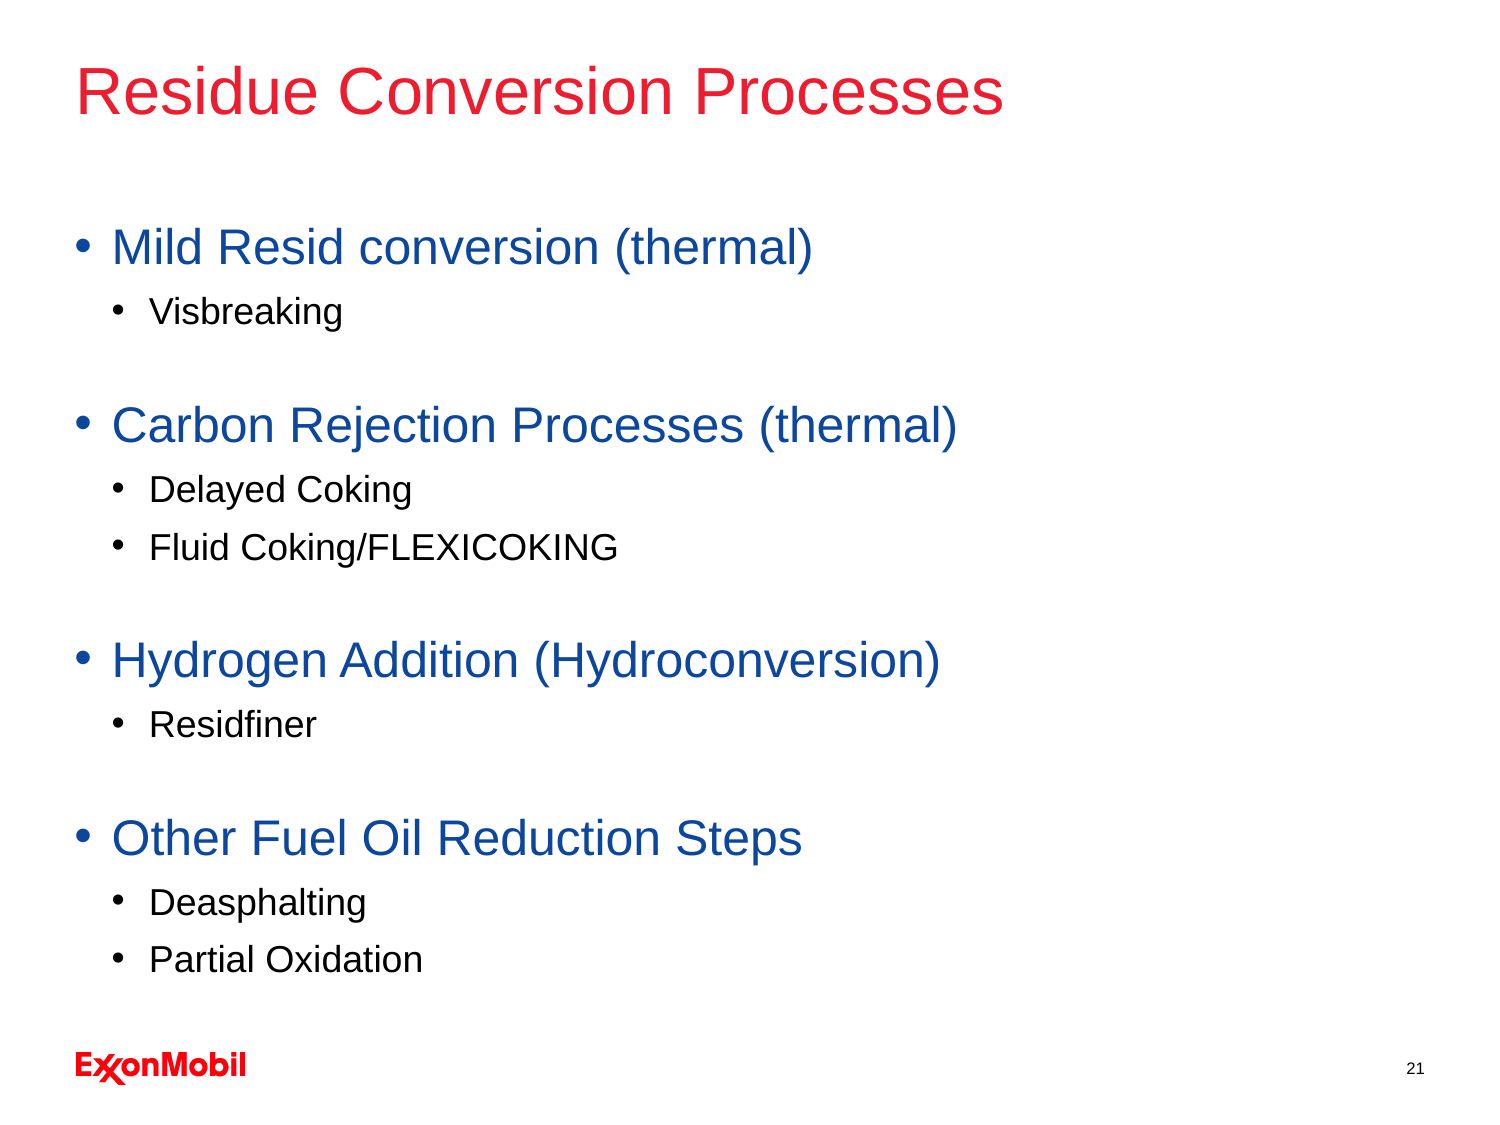

# Residue Conversion Processes
Mild Resid conversion (thermal)
Visbreaking

Carbon Rejection Processes (thermal)
Delayed Coking
Fluid Coking/FLEXICOKING

Hydrogen Addition (Hydroconversion)
Residfiner

Other Fuel Oil Reduction Steps
Deasphalting
Partial Oxidation